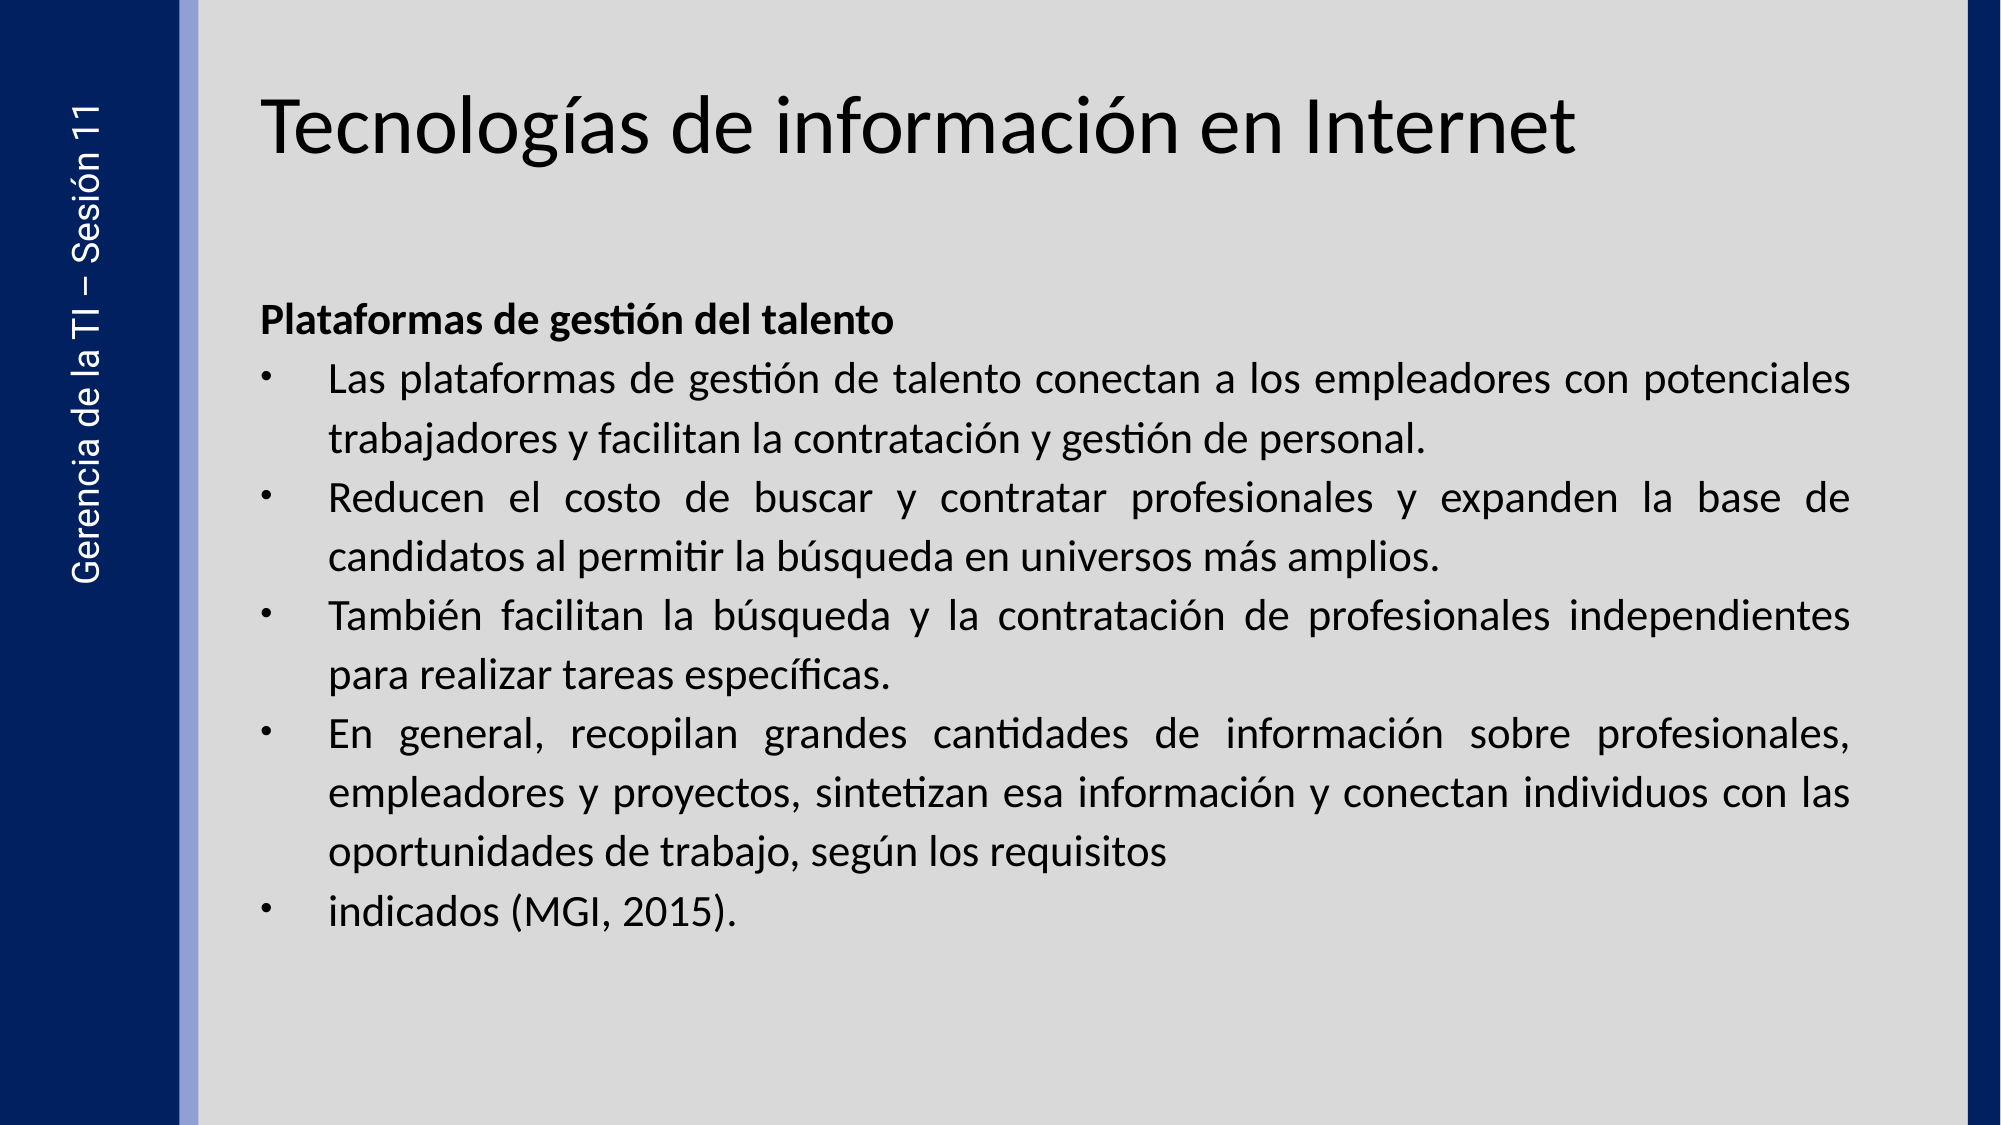

Tecnologías de información en Internet
Plataformas de gestión del talento
Las plataformas de gestión de talento conectan a los empleadores con potenciales trabajadores y facilitan la contratación y gestión de personal.
Reducen el costo de buscar y contratar profesionales y expanden la base de candidatos al permitir la búsqueda en universos más amplios.
También facilitan la búsqueda y la contratación de profesionales independientes para realizar tareas específicas.
En general, recopilan grandes cantidades de información sobre profesionales, empleadores y proyectos, sintetizan esa información y conectan individuos con las oportunidades de trabajo, según los requisitos
indicados (MGI, 2015).
Gerencia de la TI – Sesión 11